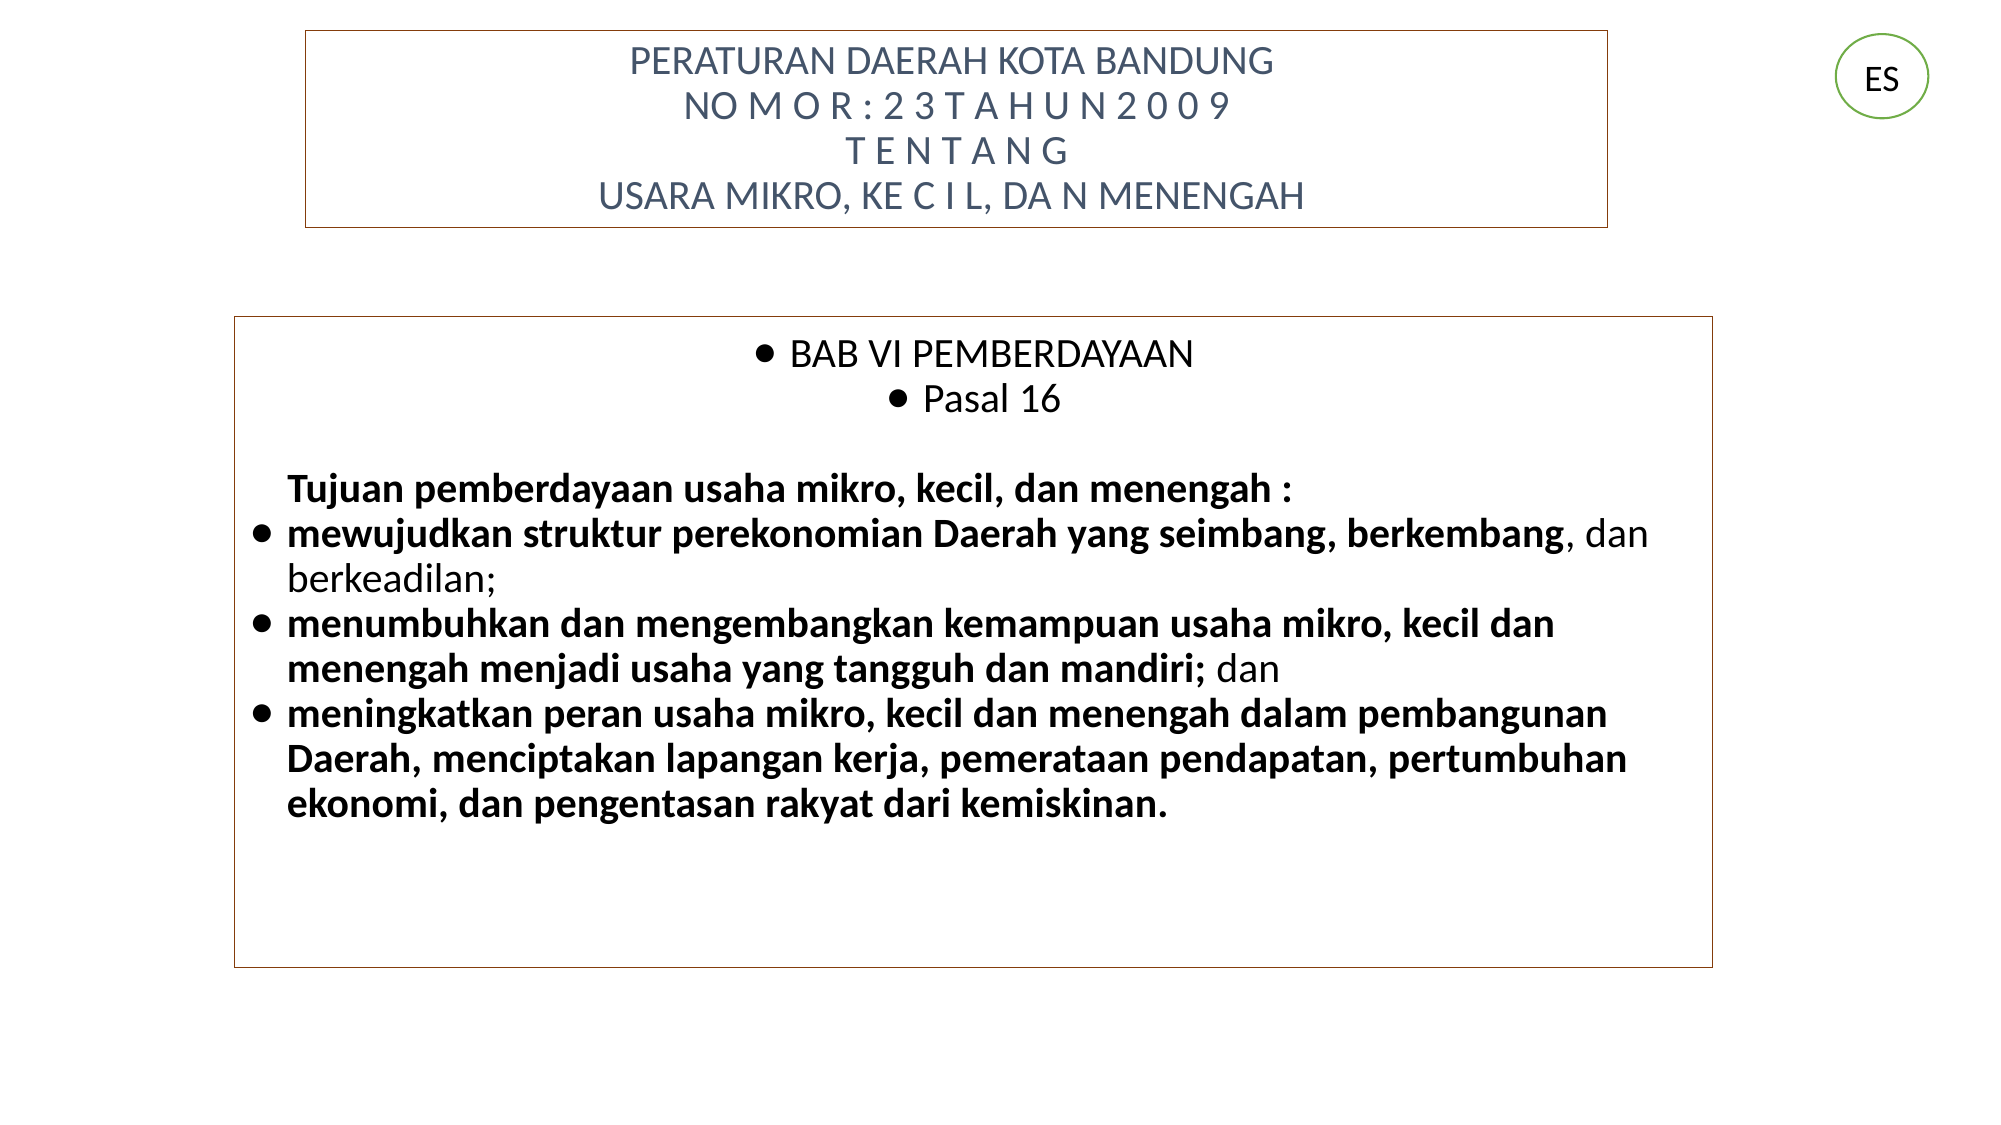

# PERATURAN DAERAH KOTA BANDUNG NO M O R : 2 3 T A H U N 2 0 0 9 T E N T A N G USARA MIKRO, KE C I L, DA N MENENGAH
ES
BAB VI PEMBERDAYAAN
Pasal 16

    Tujuan pemberdayaan usaha mikro, kecil, dan menengah :
mewujudkan struktur perekonomian Daerah yang seimbang, berkembang, dan berkeadilan;
menumbuhkan dan mengembangkan kemampuan usaha mikro, kecil dan menengah menjadi usaha yang tangguh dan mandiri; dan
meningkatkan peran usaha mikro, kecil dan menengah dalam pembangunan Daerah, menciptakan lapangan kerja, pemerataan pendapatan, pertumbuhan ekonomi, dan pengentasan rakyat dari kemiskinan.